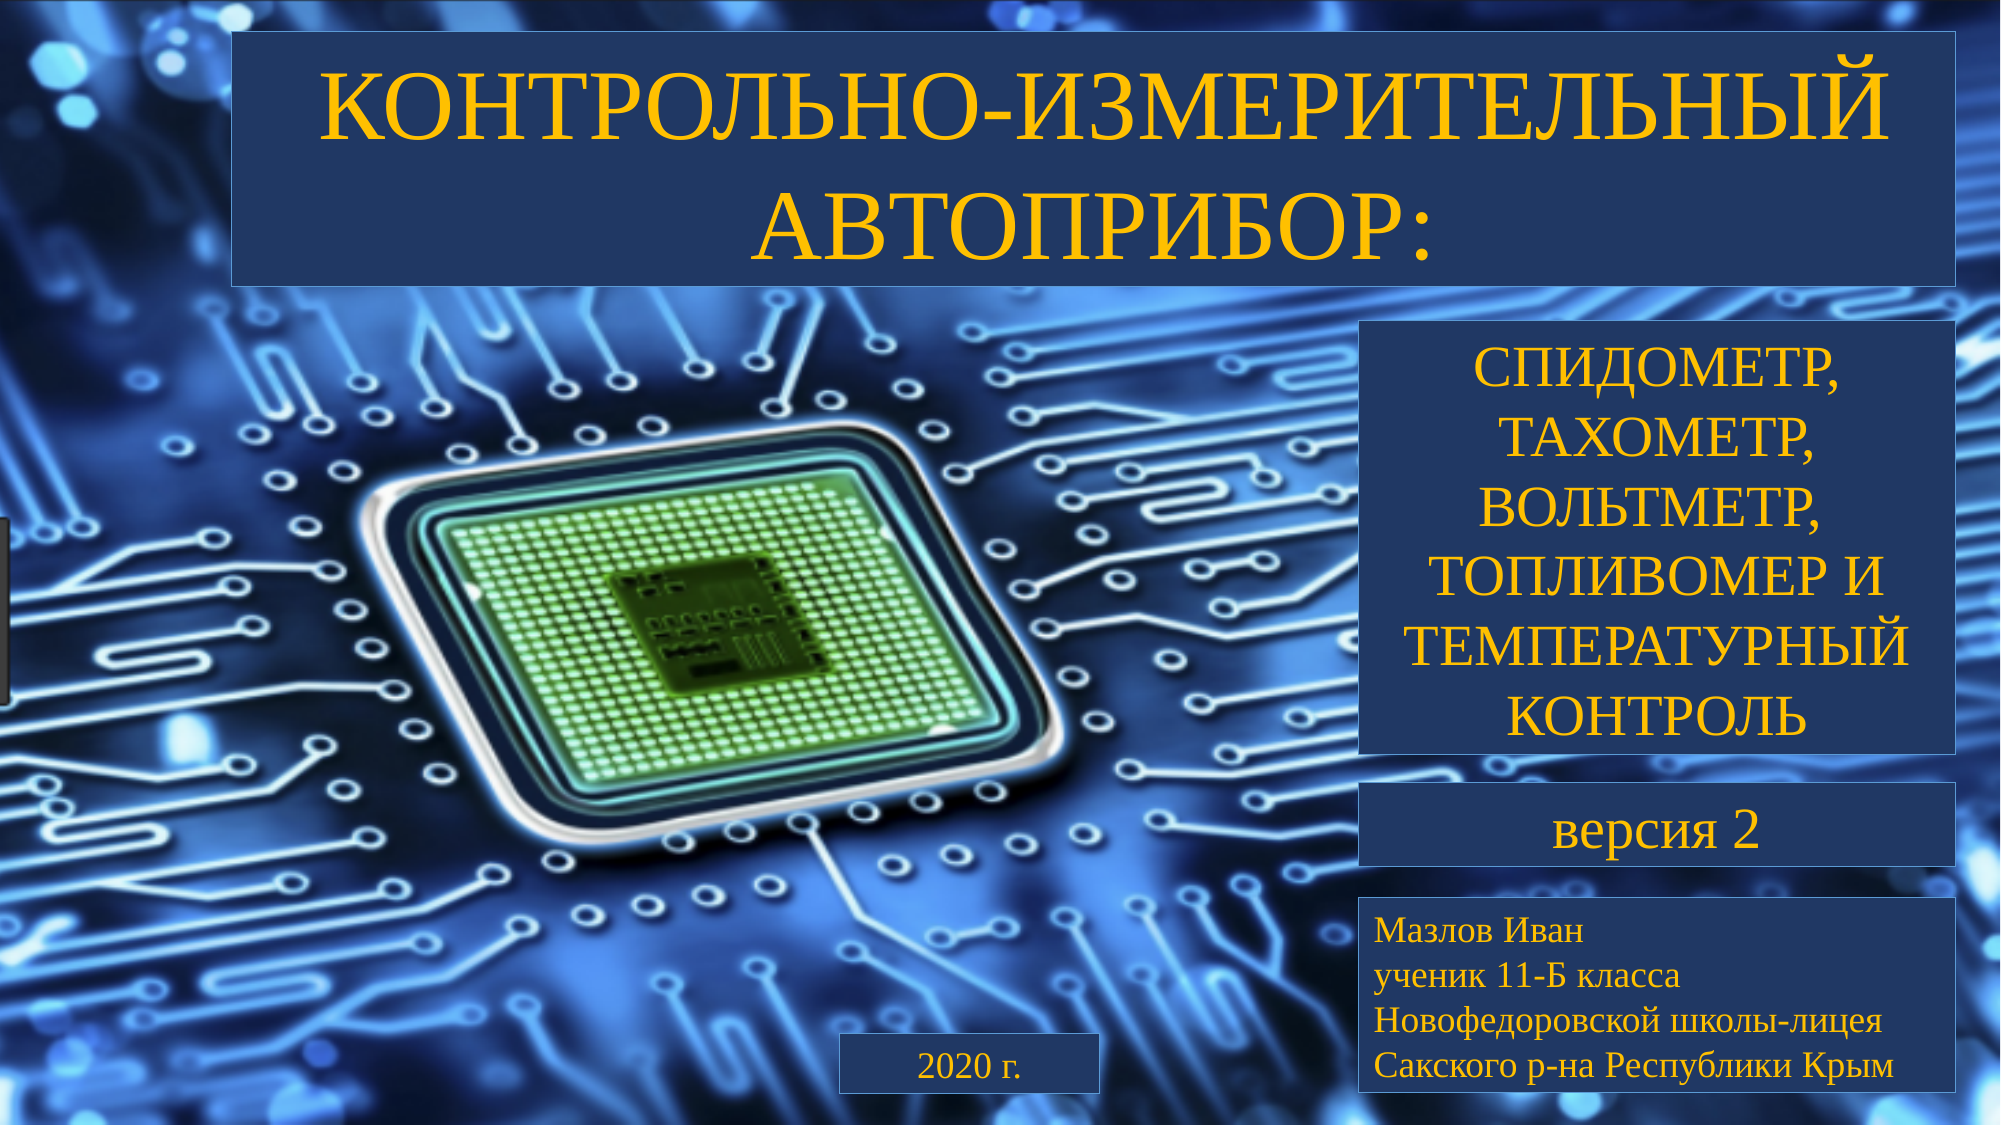

КОНТРОЛЬНО-ИЗМЕРИТЕЛЬНЫЙ АВТОПРИБОР:
СПИДОМЕТР, ТАХОМЕТР, ВОЛЬТМЕТР,  ТОПЛИВОМЕР И
ТЕМПЕРАТУРНЫЙ КОНТРОЛЬ
версия 2
Мазлов Иван
ученик 11-Б класса
Новофедоровской школы-лицея
Сакского р-на Республики Крым
2020 г.